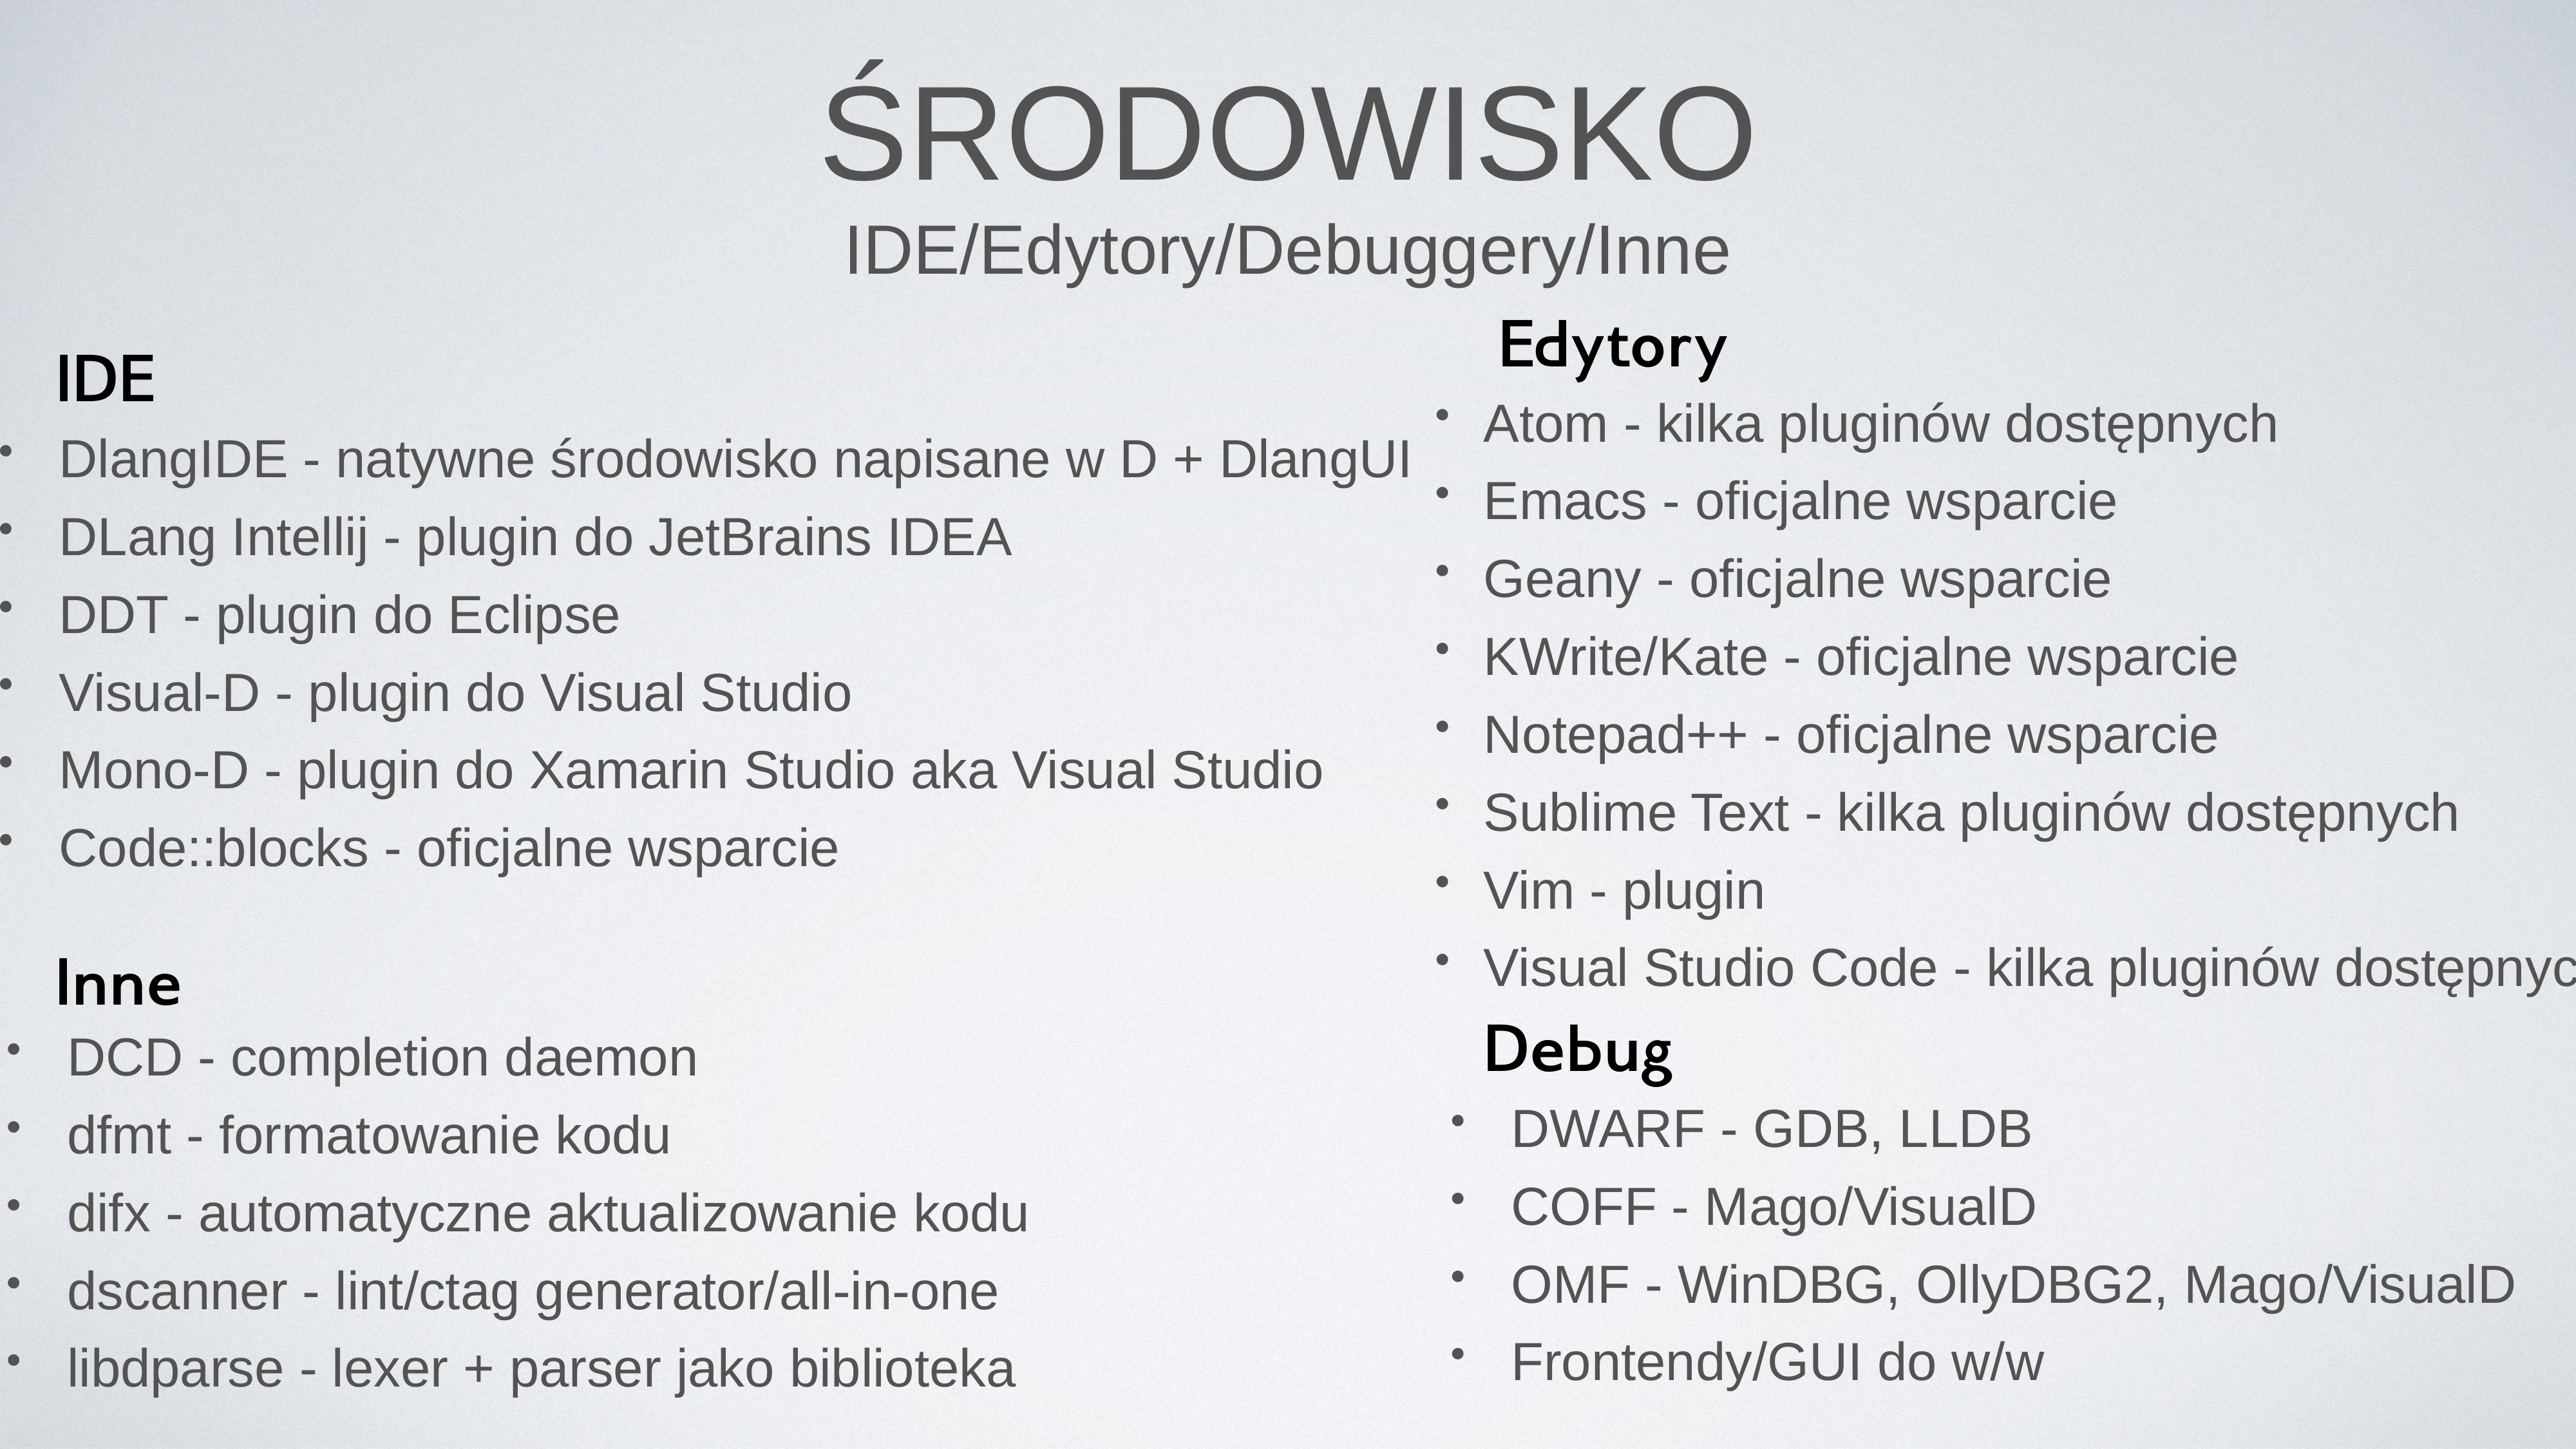

# Środowisko
IDE/Edytory/Debuggery/Inne
Edytory
IDE
Atom - kilka pluginów dostępnych
Emacs - oficjalne wsparcie
Geany - oficjalne wsparcie
KWrite/Kate - oficjalne wsparcie
Notepad++ - oficjalne wsparcie
Sublime Text - kilka pluginów dostępnych
Vim - plugin
Visual Studio Code - kilka pluginów dostępnych
DlangIDE - natywne środowisko napisane w D + DlangUI
DLang Intellij - plugin do JetBrains IDEA
DDT - plugin do Eclipse
Visual-D - plugin do Visual Studio
Mono-D - plugin do Xamarin Studio aka Visual Studio
Code::blocks - oficjalne wsparcie
Inne
Debug
DCD - completion daemon
dfmt - formatowanie kodu
difx - automatyczne aktualizowanie kodu
dscanner - lint/ctag generator/all-in-one
libdparse - lexer + parser jako biblioteka
DWARF - GDB, LLDB
COFF - Mago/VisualD
OMF - WinDBG, OllyDBG2, Mago/VisualD
Frontendy/GUI do w/w